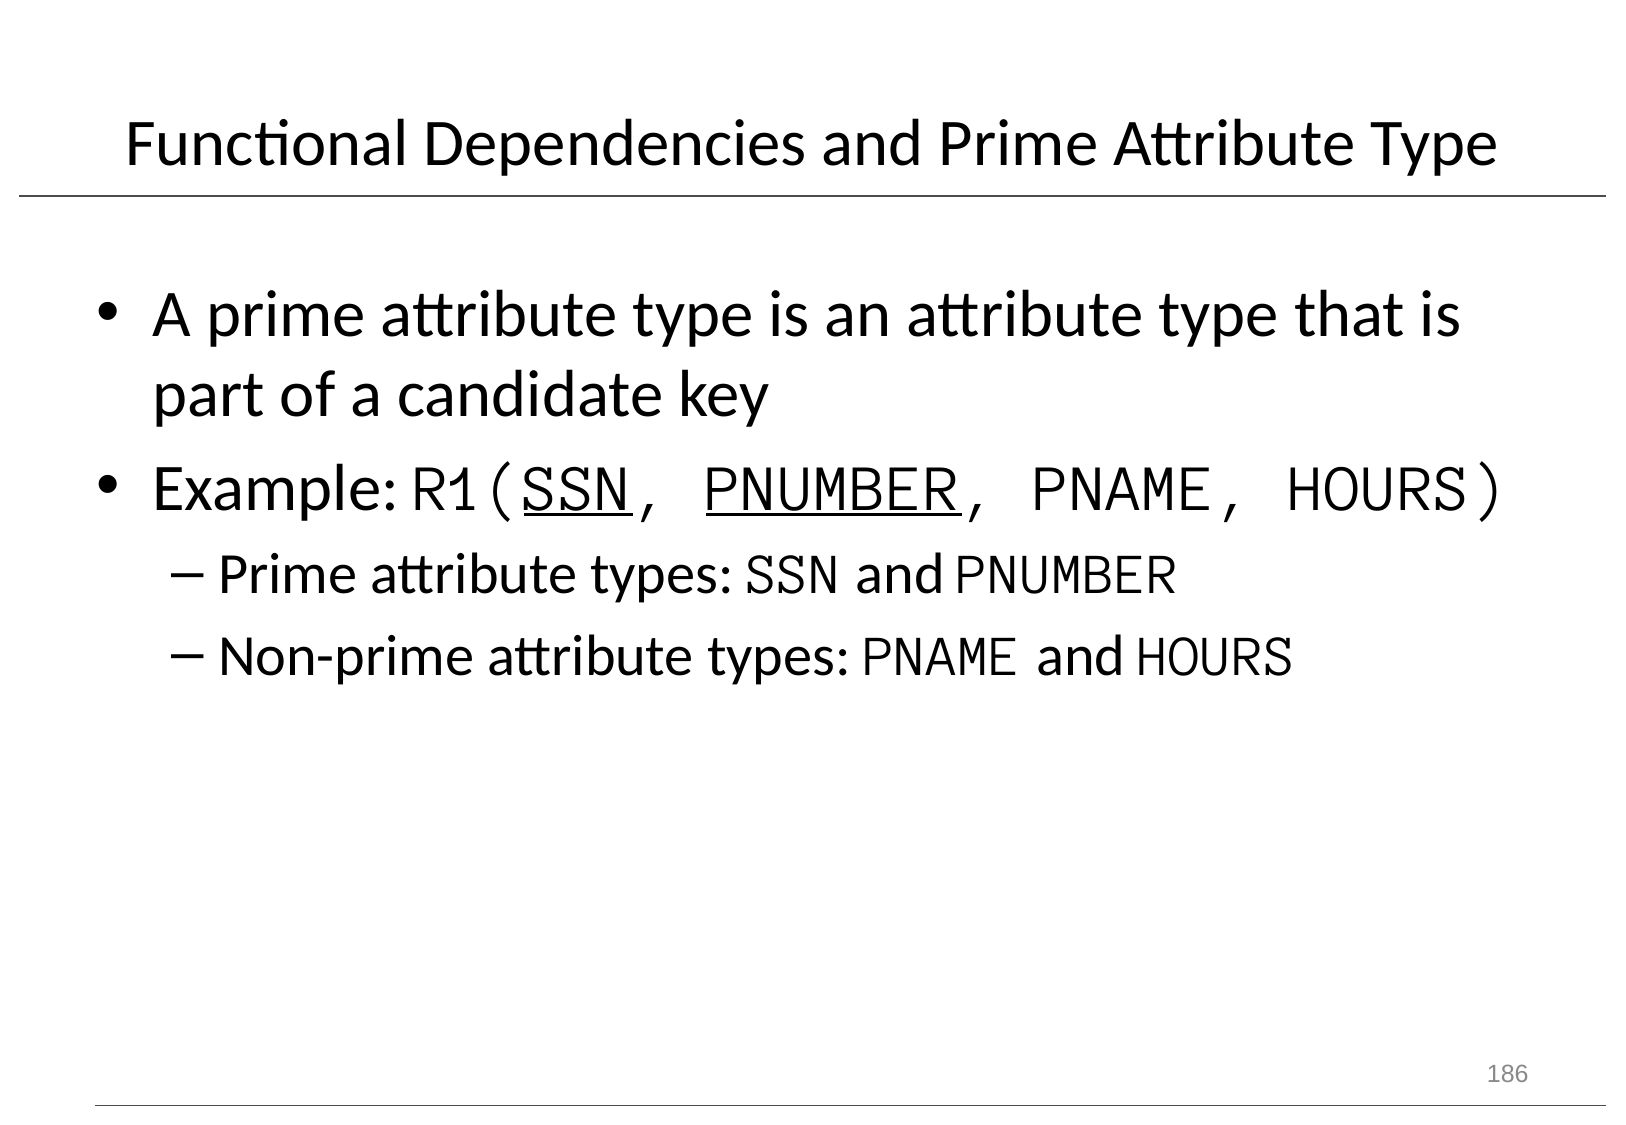

# Functional Dependencies and Prime Attribute Type
A prime attribute type is an attribute type that is part of a candidate key
Example: R1(SSN, PNUMBER, PNAME, HOURS)
Prime attribute types: SSN and PNUMBER
Non-prime attribute types: PNAME and HOURS
186